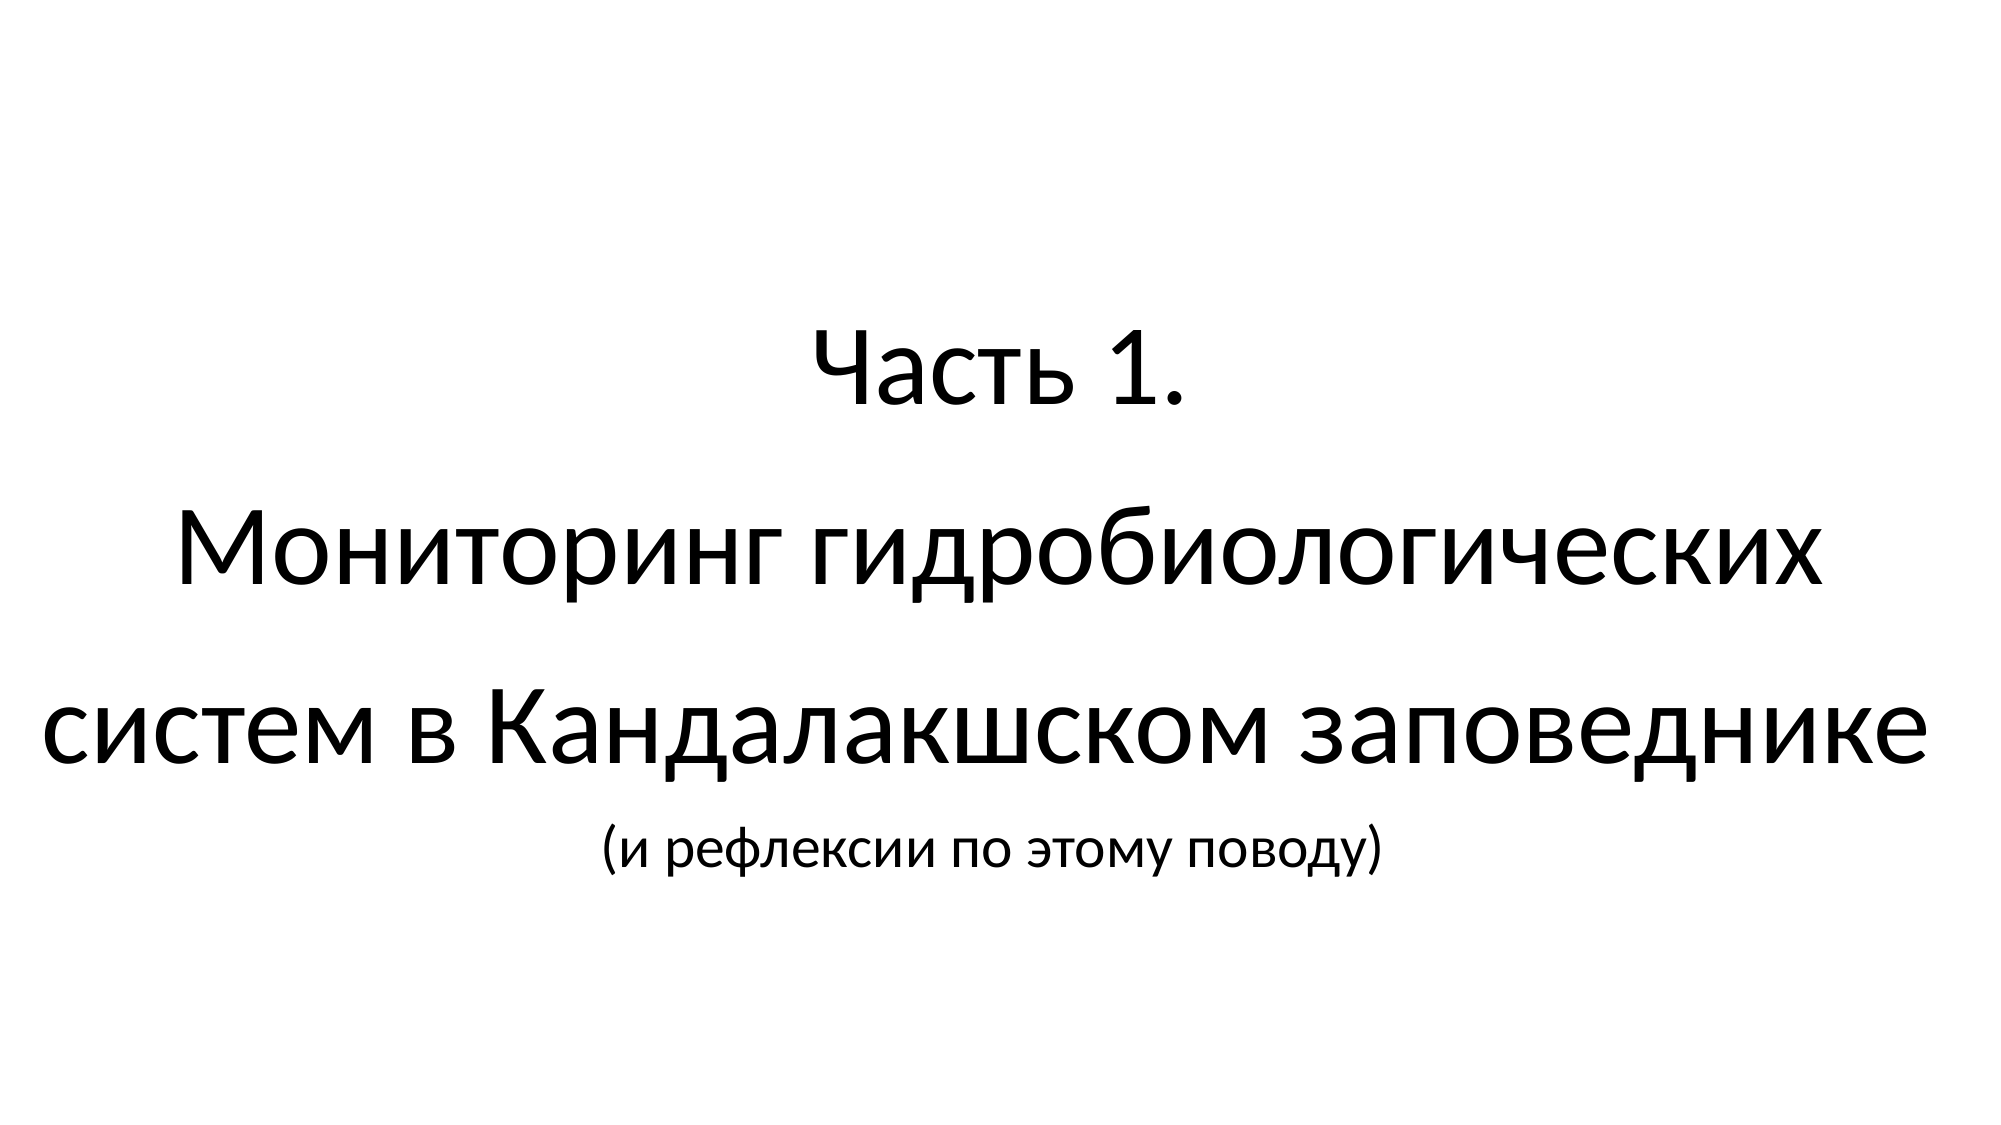

# Часть 1. Мониторинг гидробиологических систем в Кандалакшском заповеднике (и рефлексии по этому поводу)